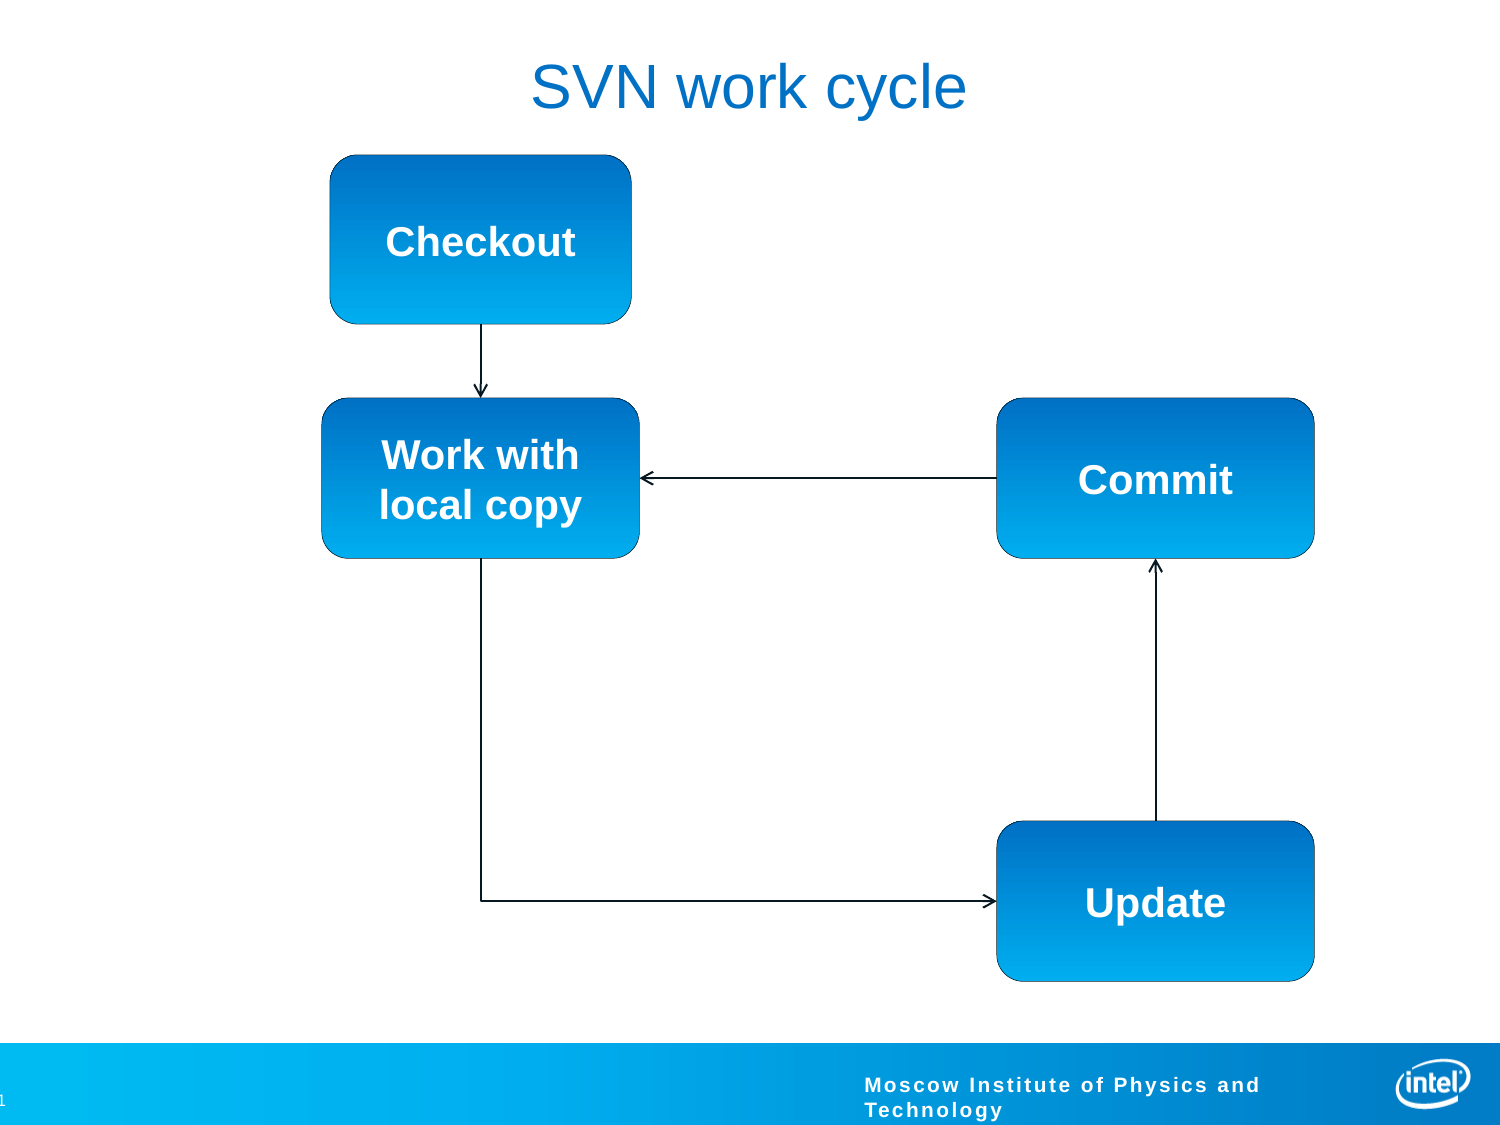

# SVN work cycle
Checkout
Work with local copy
Commit
Update